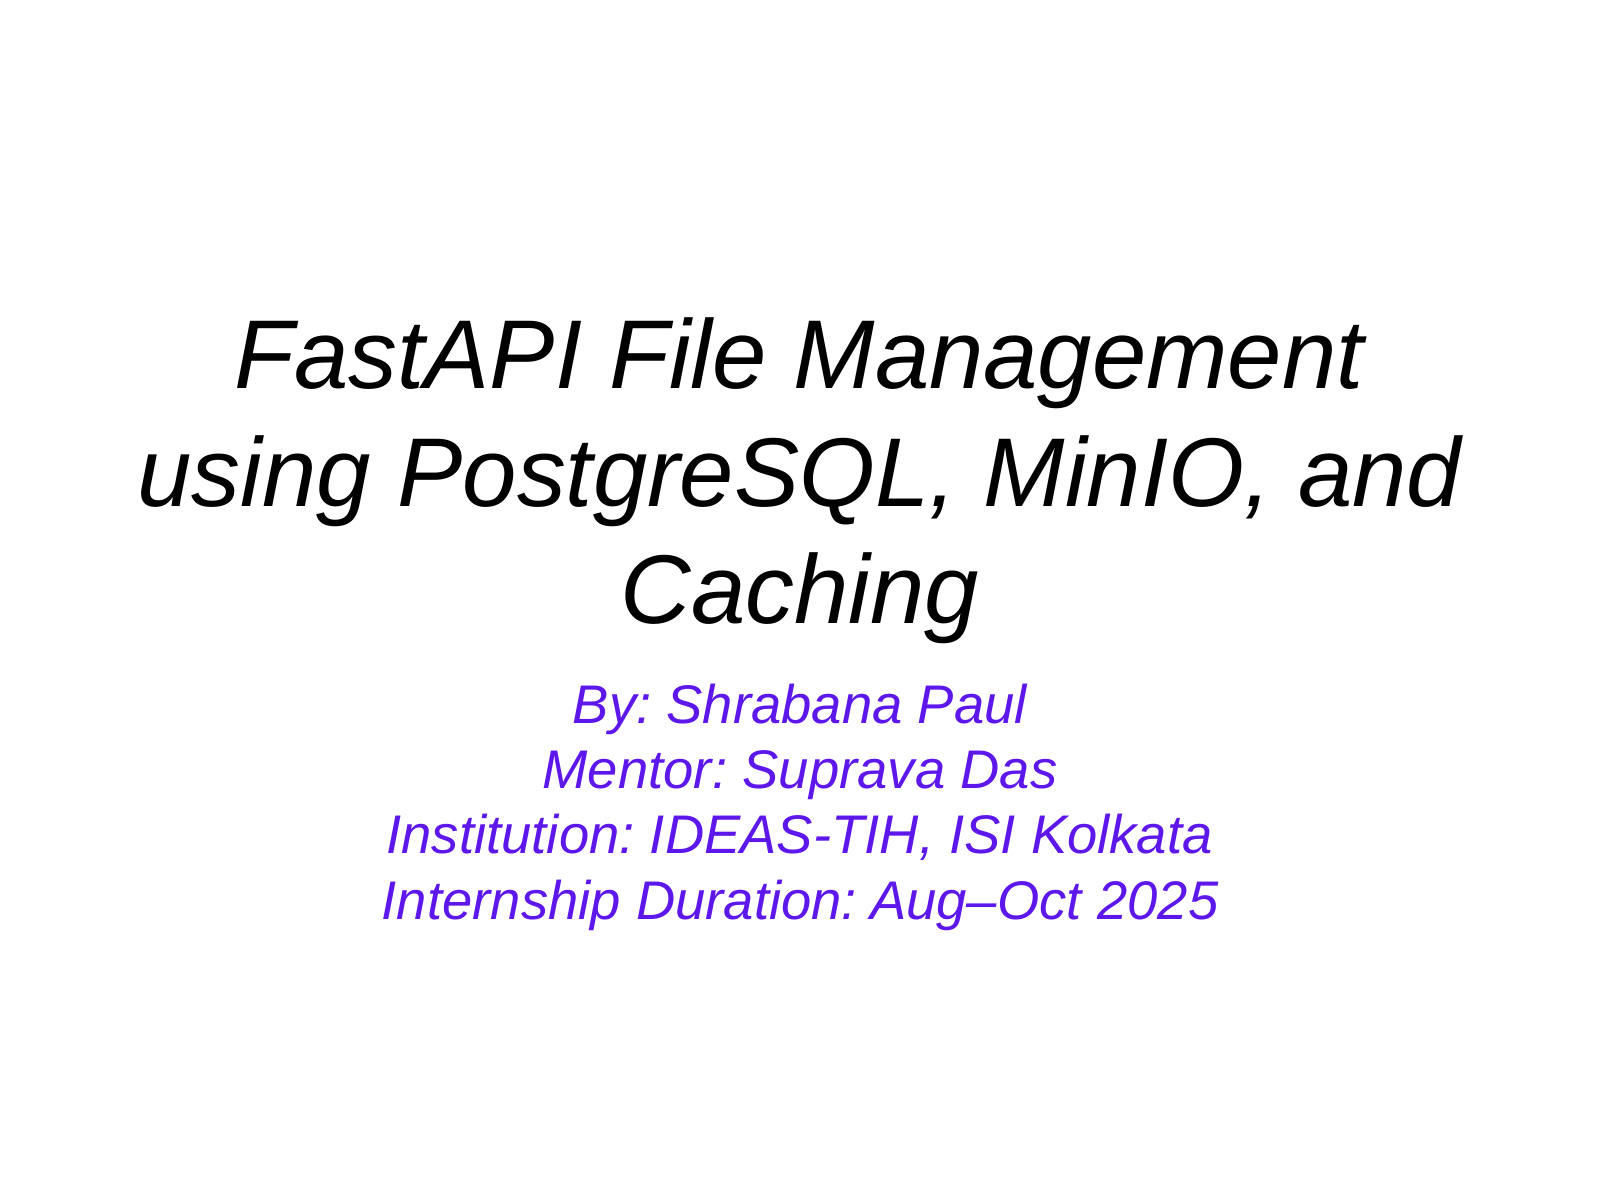

FastAPI File Management using PostgreSQL, MinIO, and Caching
By: Shrabana Paul
Mentor: Suprava Das
Institution: IDEAS-TIH, ISI Kolkata
Internship Duration: Aug–Oct 2025